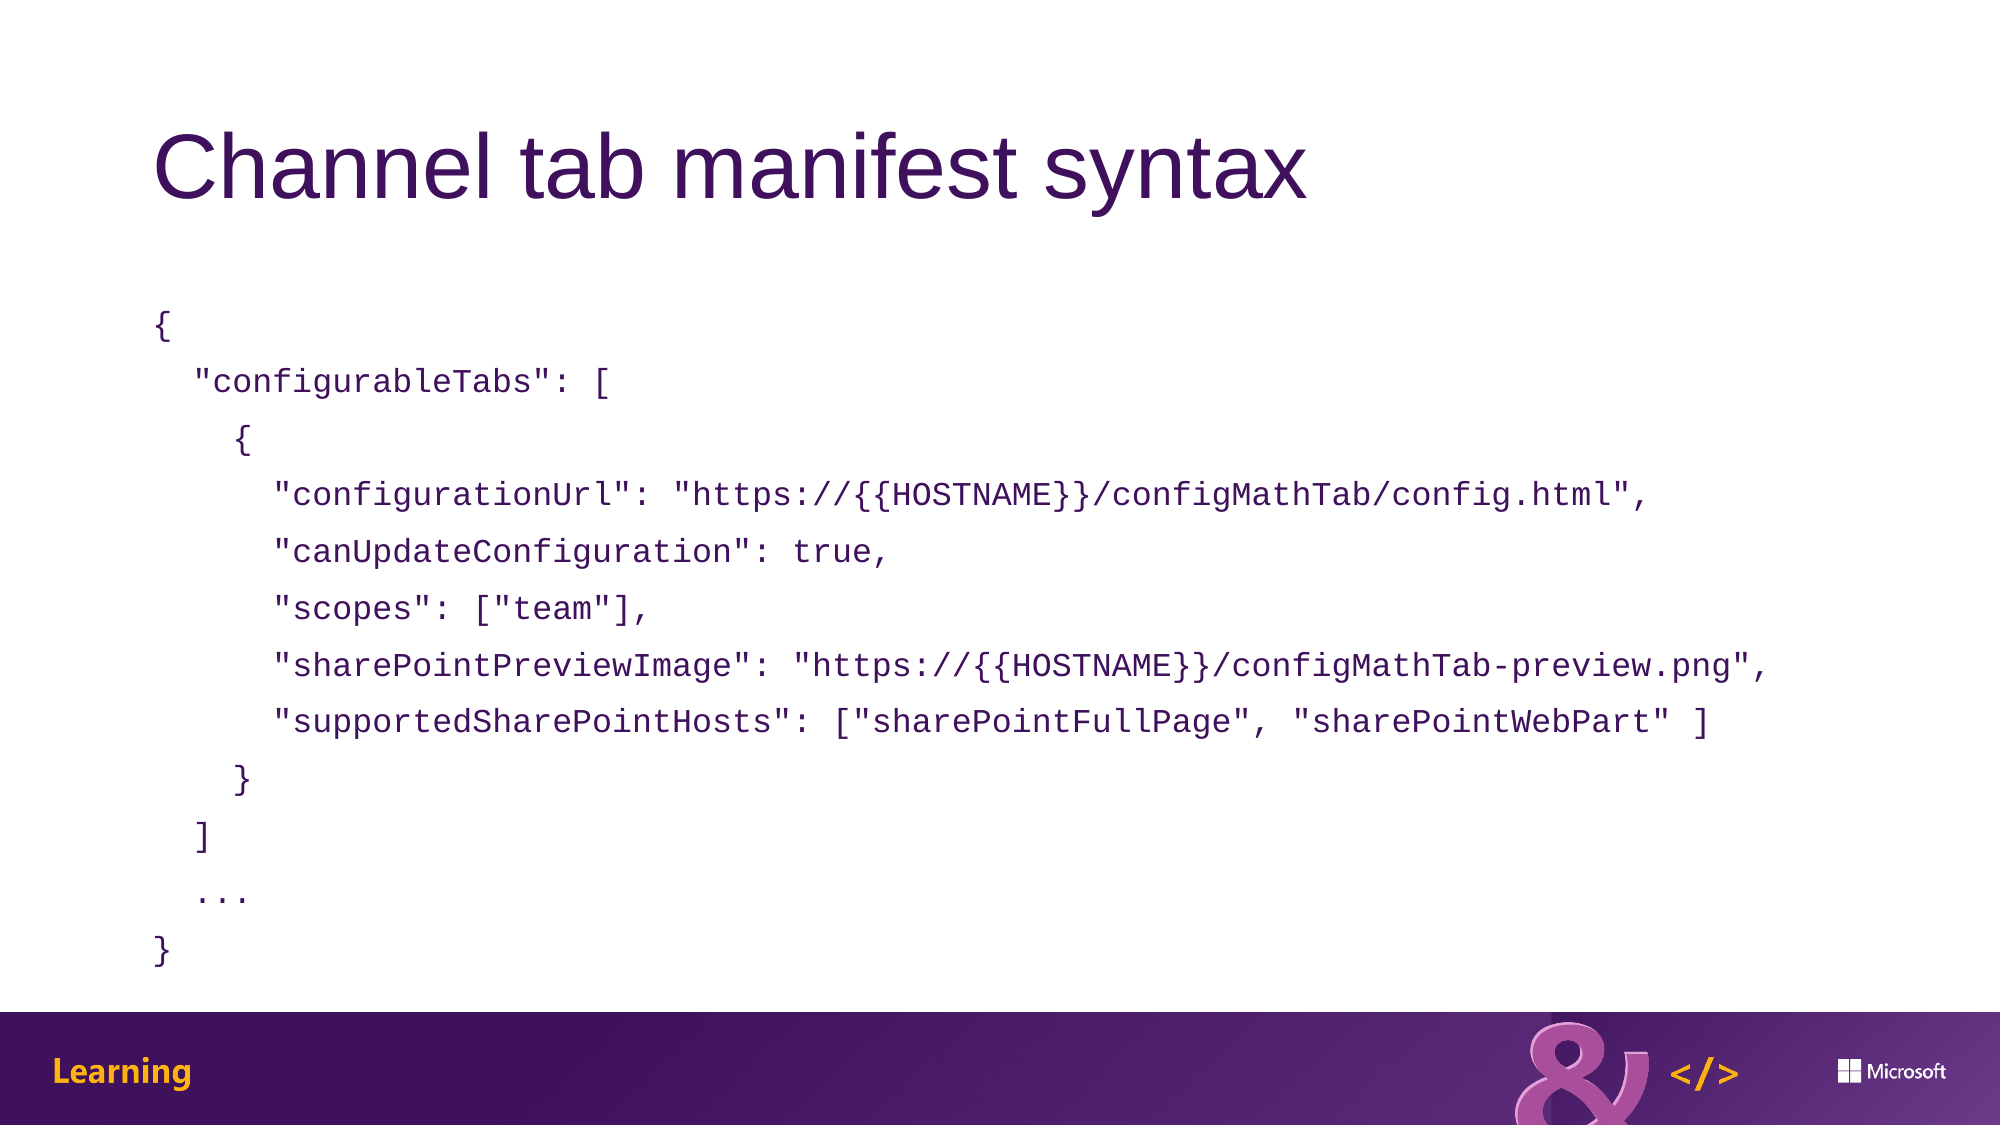

# Channel tab manifest syntax
{
  "configurableTabs": [
    {
      "configurationUrl": "https://{{HOSTNAME}}/configMathTab/config.html",
      "canUpdateConfiguration": true,
      "scopes": ["team"],
      "sharePointPreviewImage": "https://{{HOSTNAME}}/configMathTab-preview.png",
      "supportedSharePointHosts": ["sharePointFullPage", "sharePointWebPart" ]
    }
  ]
  ...
}